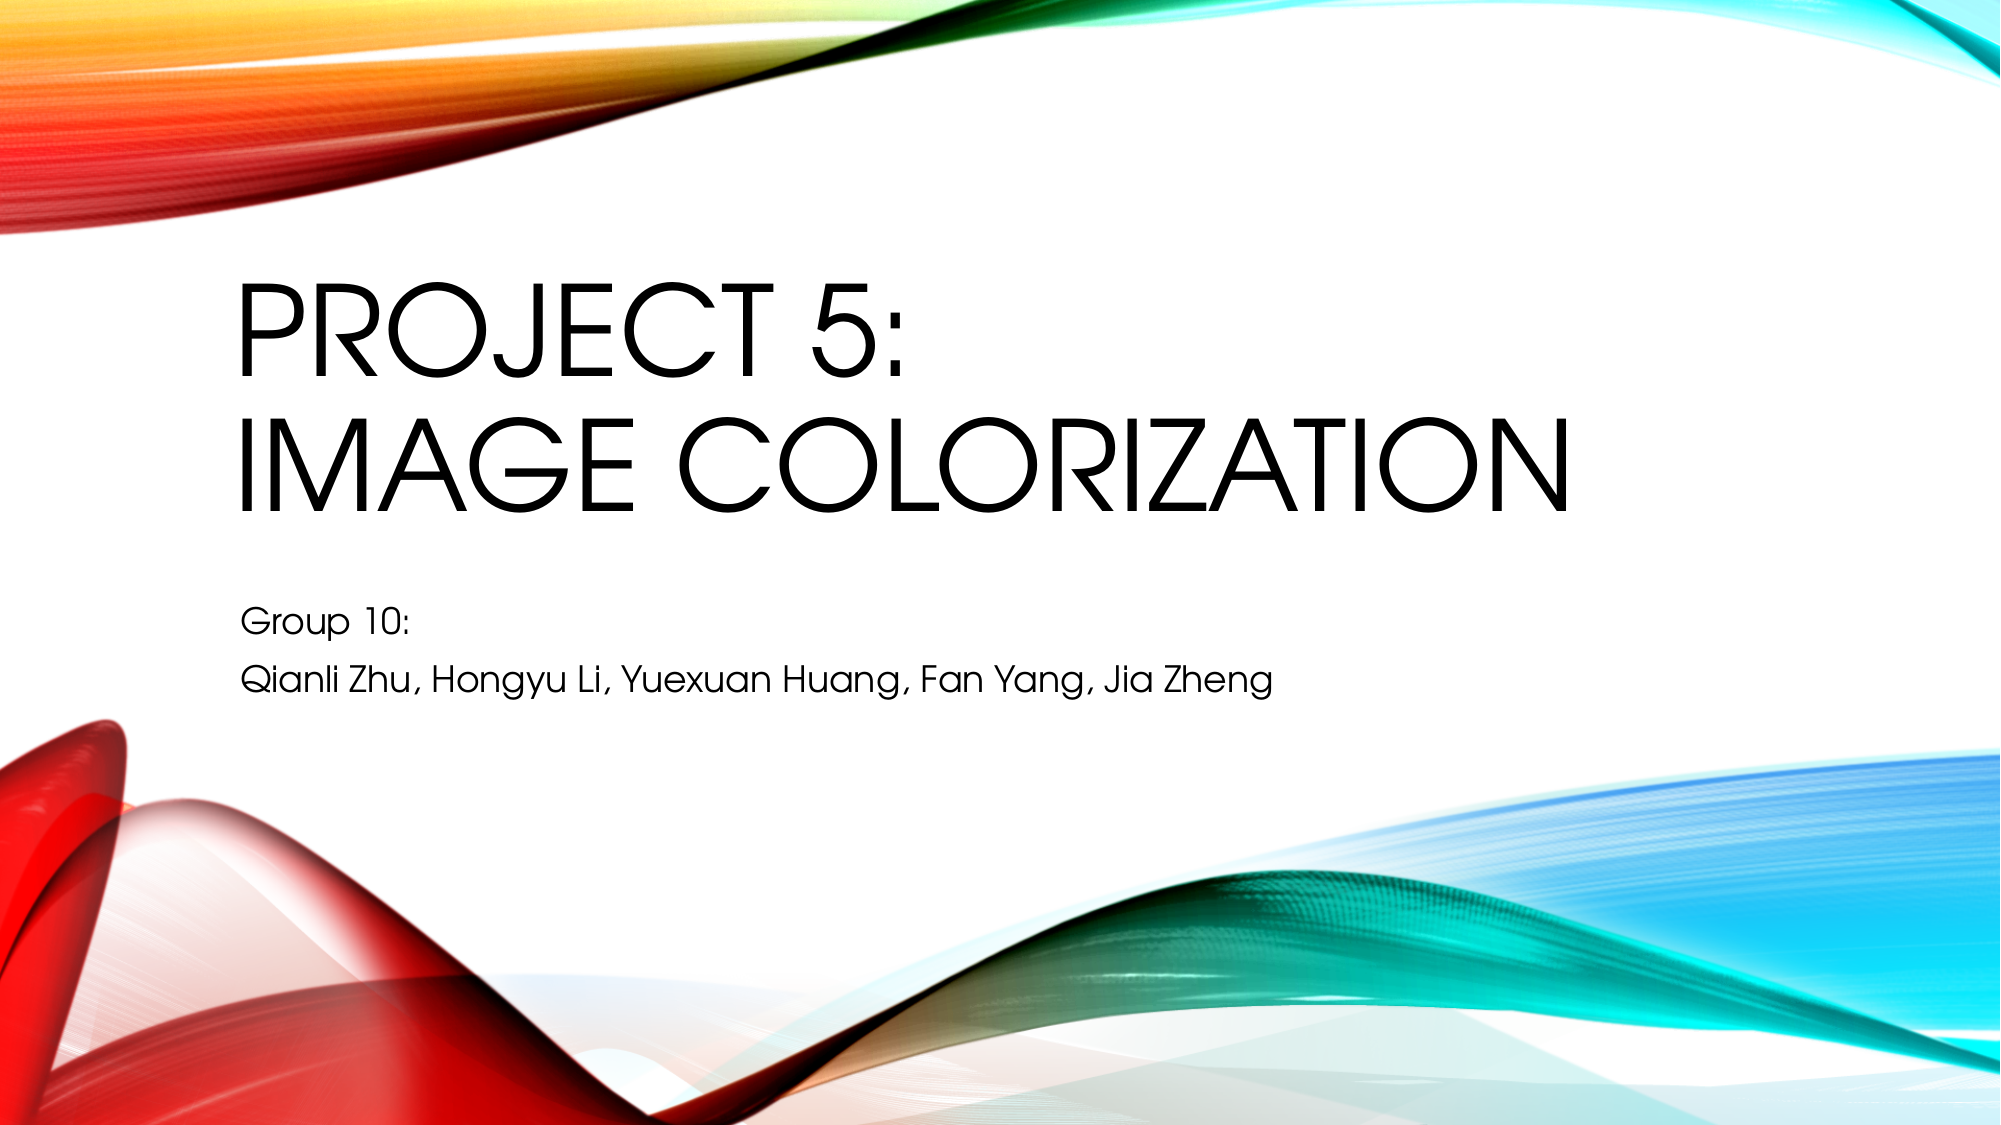

# Project 5: Image colorization
Group 10:
Qianli Zhu, Hongyu Li, Yuexuan Huang, Fan Yang, Jia Zheng